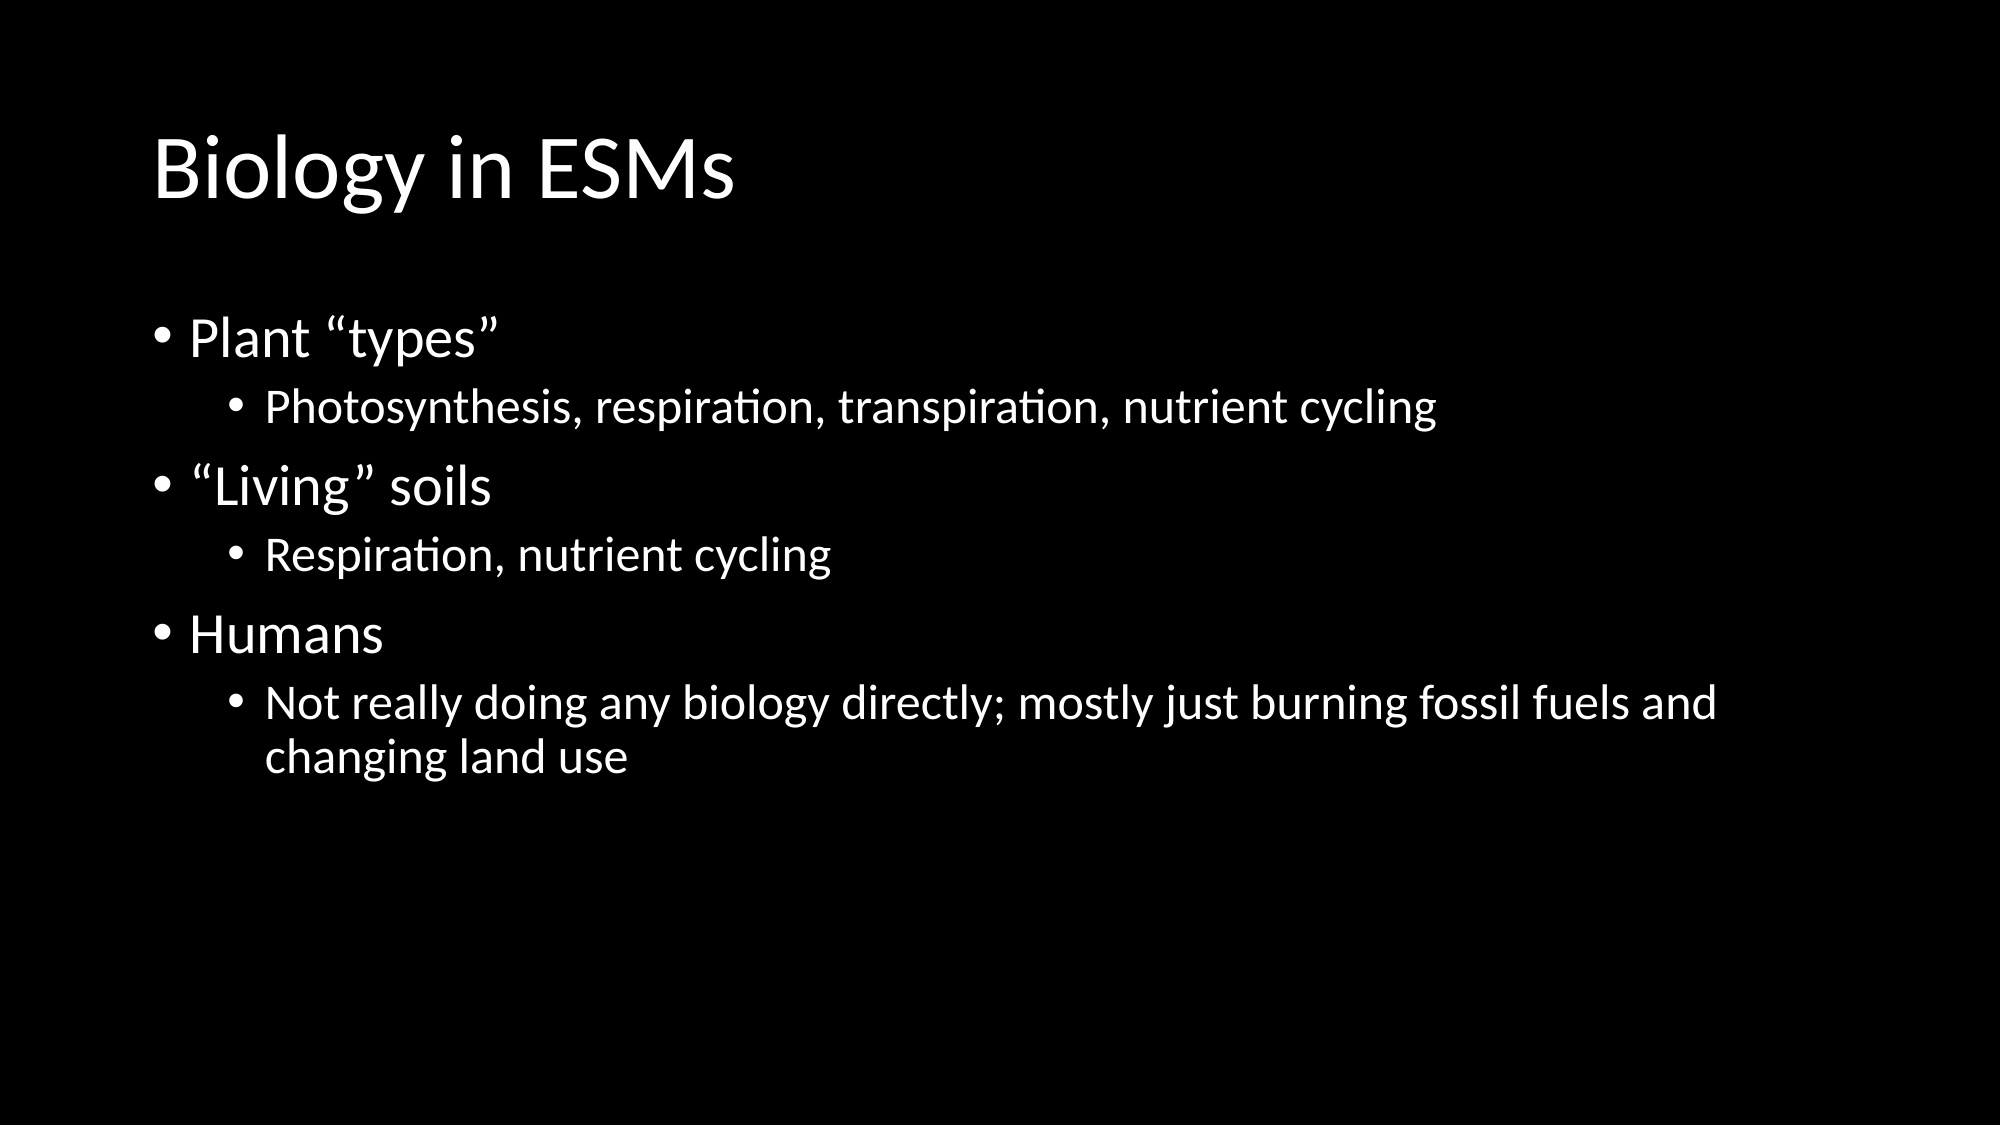

# Biology in ESMs
Plant “types”
Photosynthesis, respiration, transpiration, nutrient cycling
“Living” soils
Respiration, nutrient cycling
Humans
Not really doing any biology directly; mostly just burning fossil fuels and changing land use